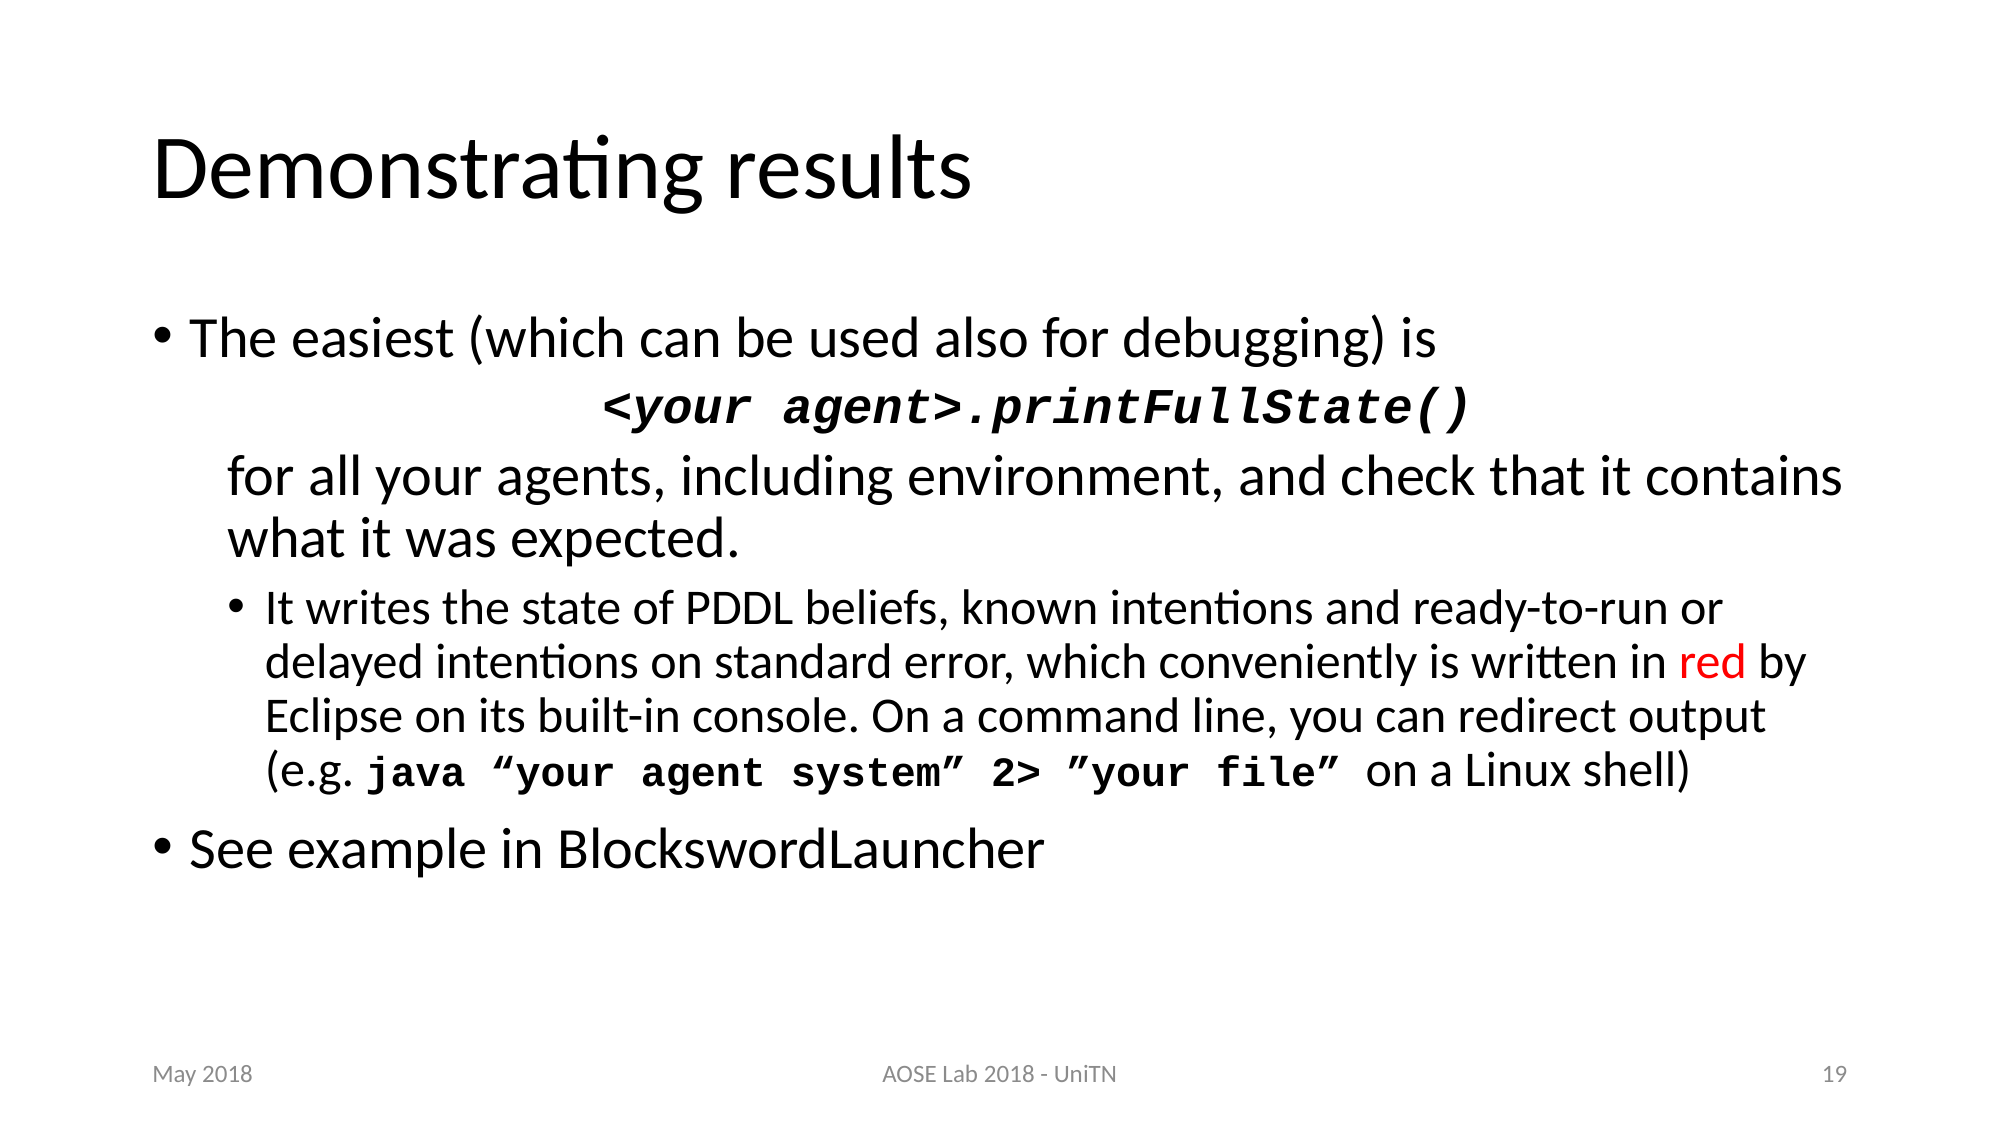

# Demonstrating results
The easiest (which can be used also for debugging) is
<your agent>.printFullState()
for all your agents, including environment, and check that it contains what it was expected.
It writes the state of PDDL beliefs, known intentions and ready-to-run or delayed intentions on standard error, which conveniently is written in red by Eclipse on its built-in console. On a command line, you can redirect output (e.g. java “your agent system” 2> ”your file” on a Linux shell)
See example in BlockswordLauncher
May 2018
AOSE Lab 2018 - UniTN
19